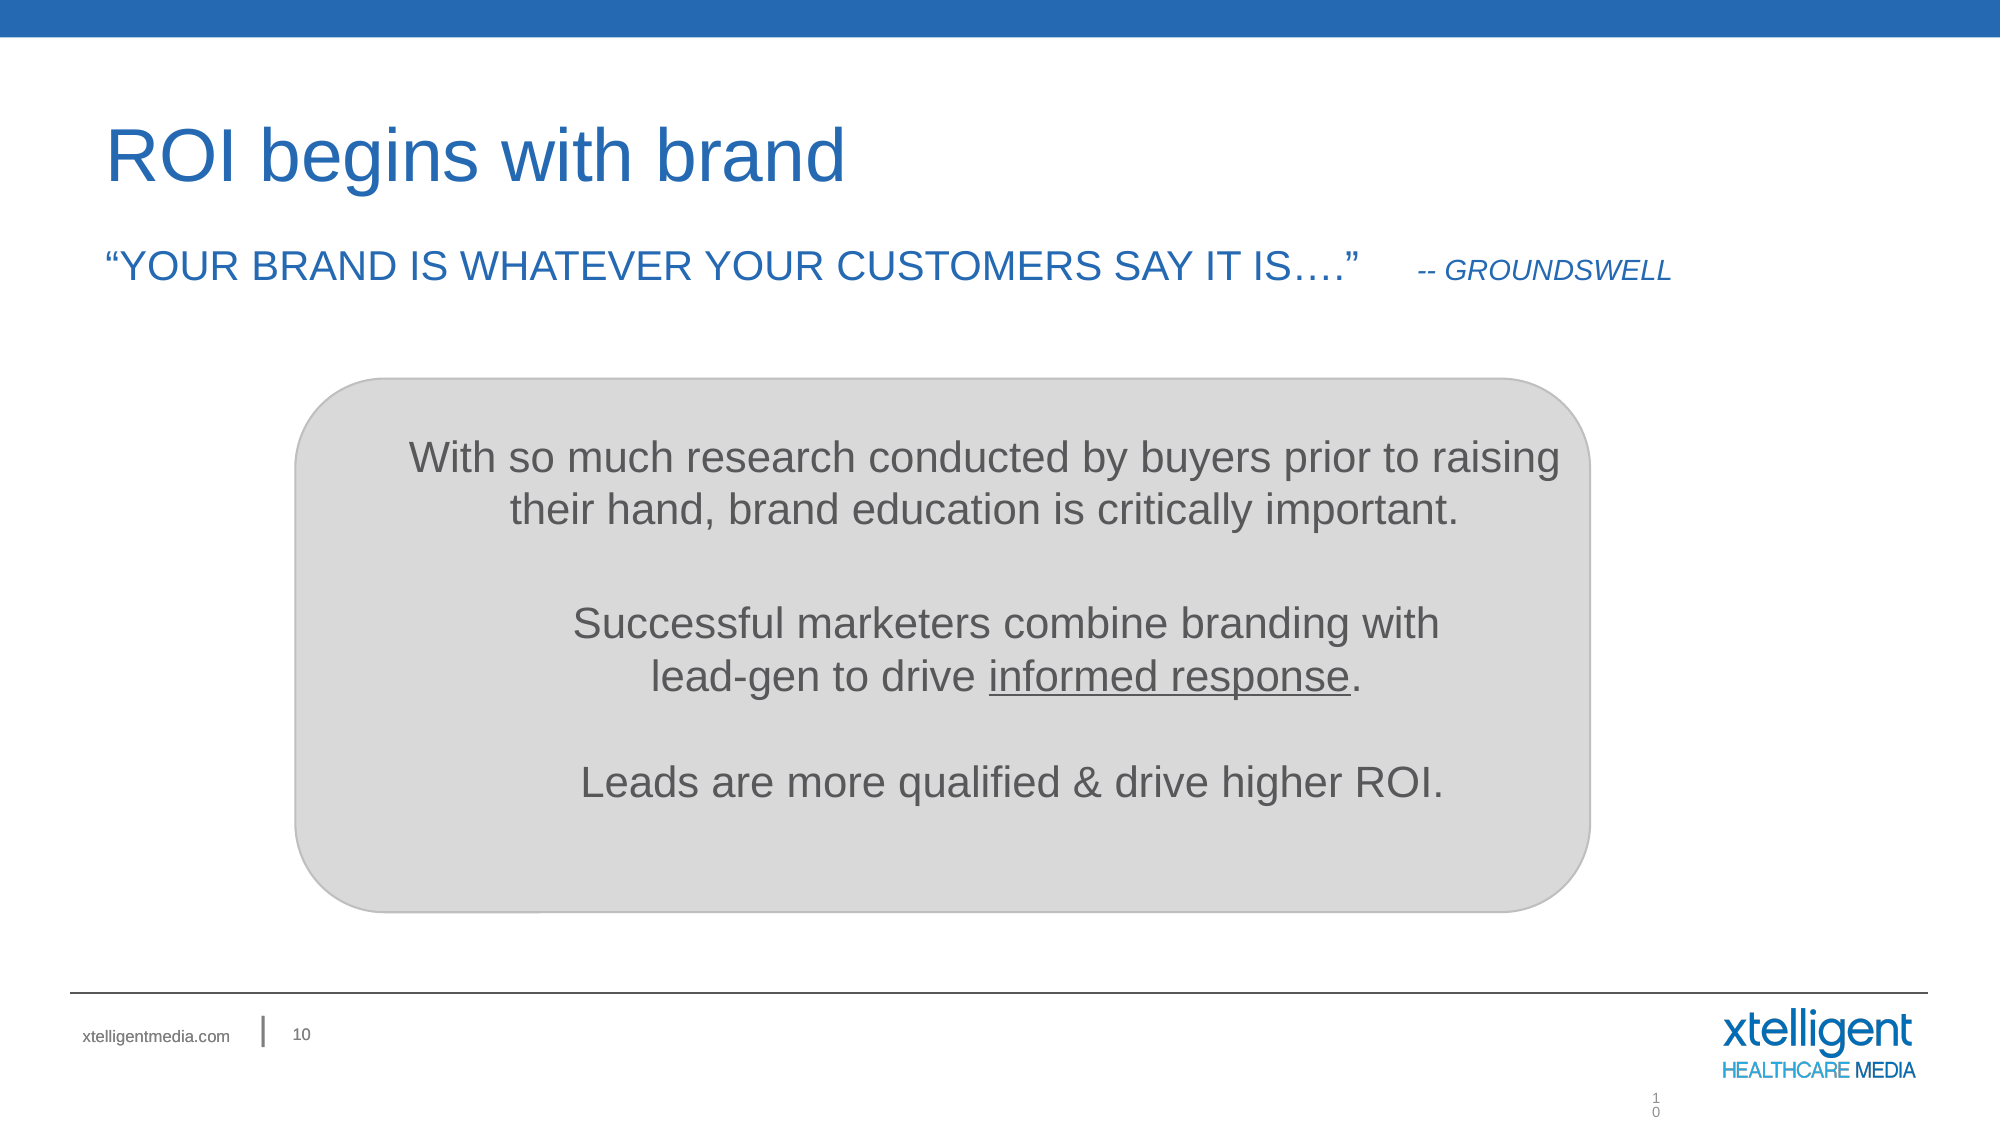

# ROI begins with brand
“Your brand is whatever your customers say it is….”     -- groundswell

With so much research conducted by buyers prior to raising their hand, brand education is critically important.

Successful marketers combine branding with
lead-gen to drive informed response.
Leads are more qualified & drive higher ROI.

10